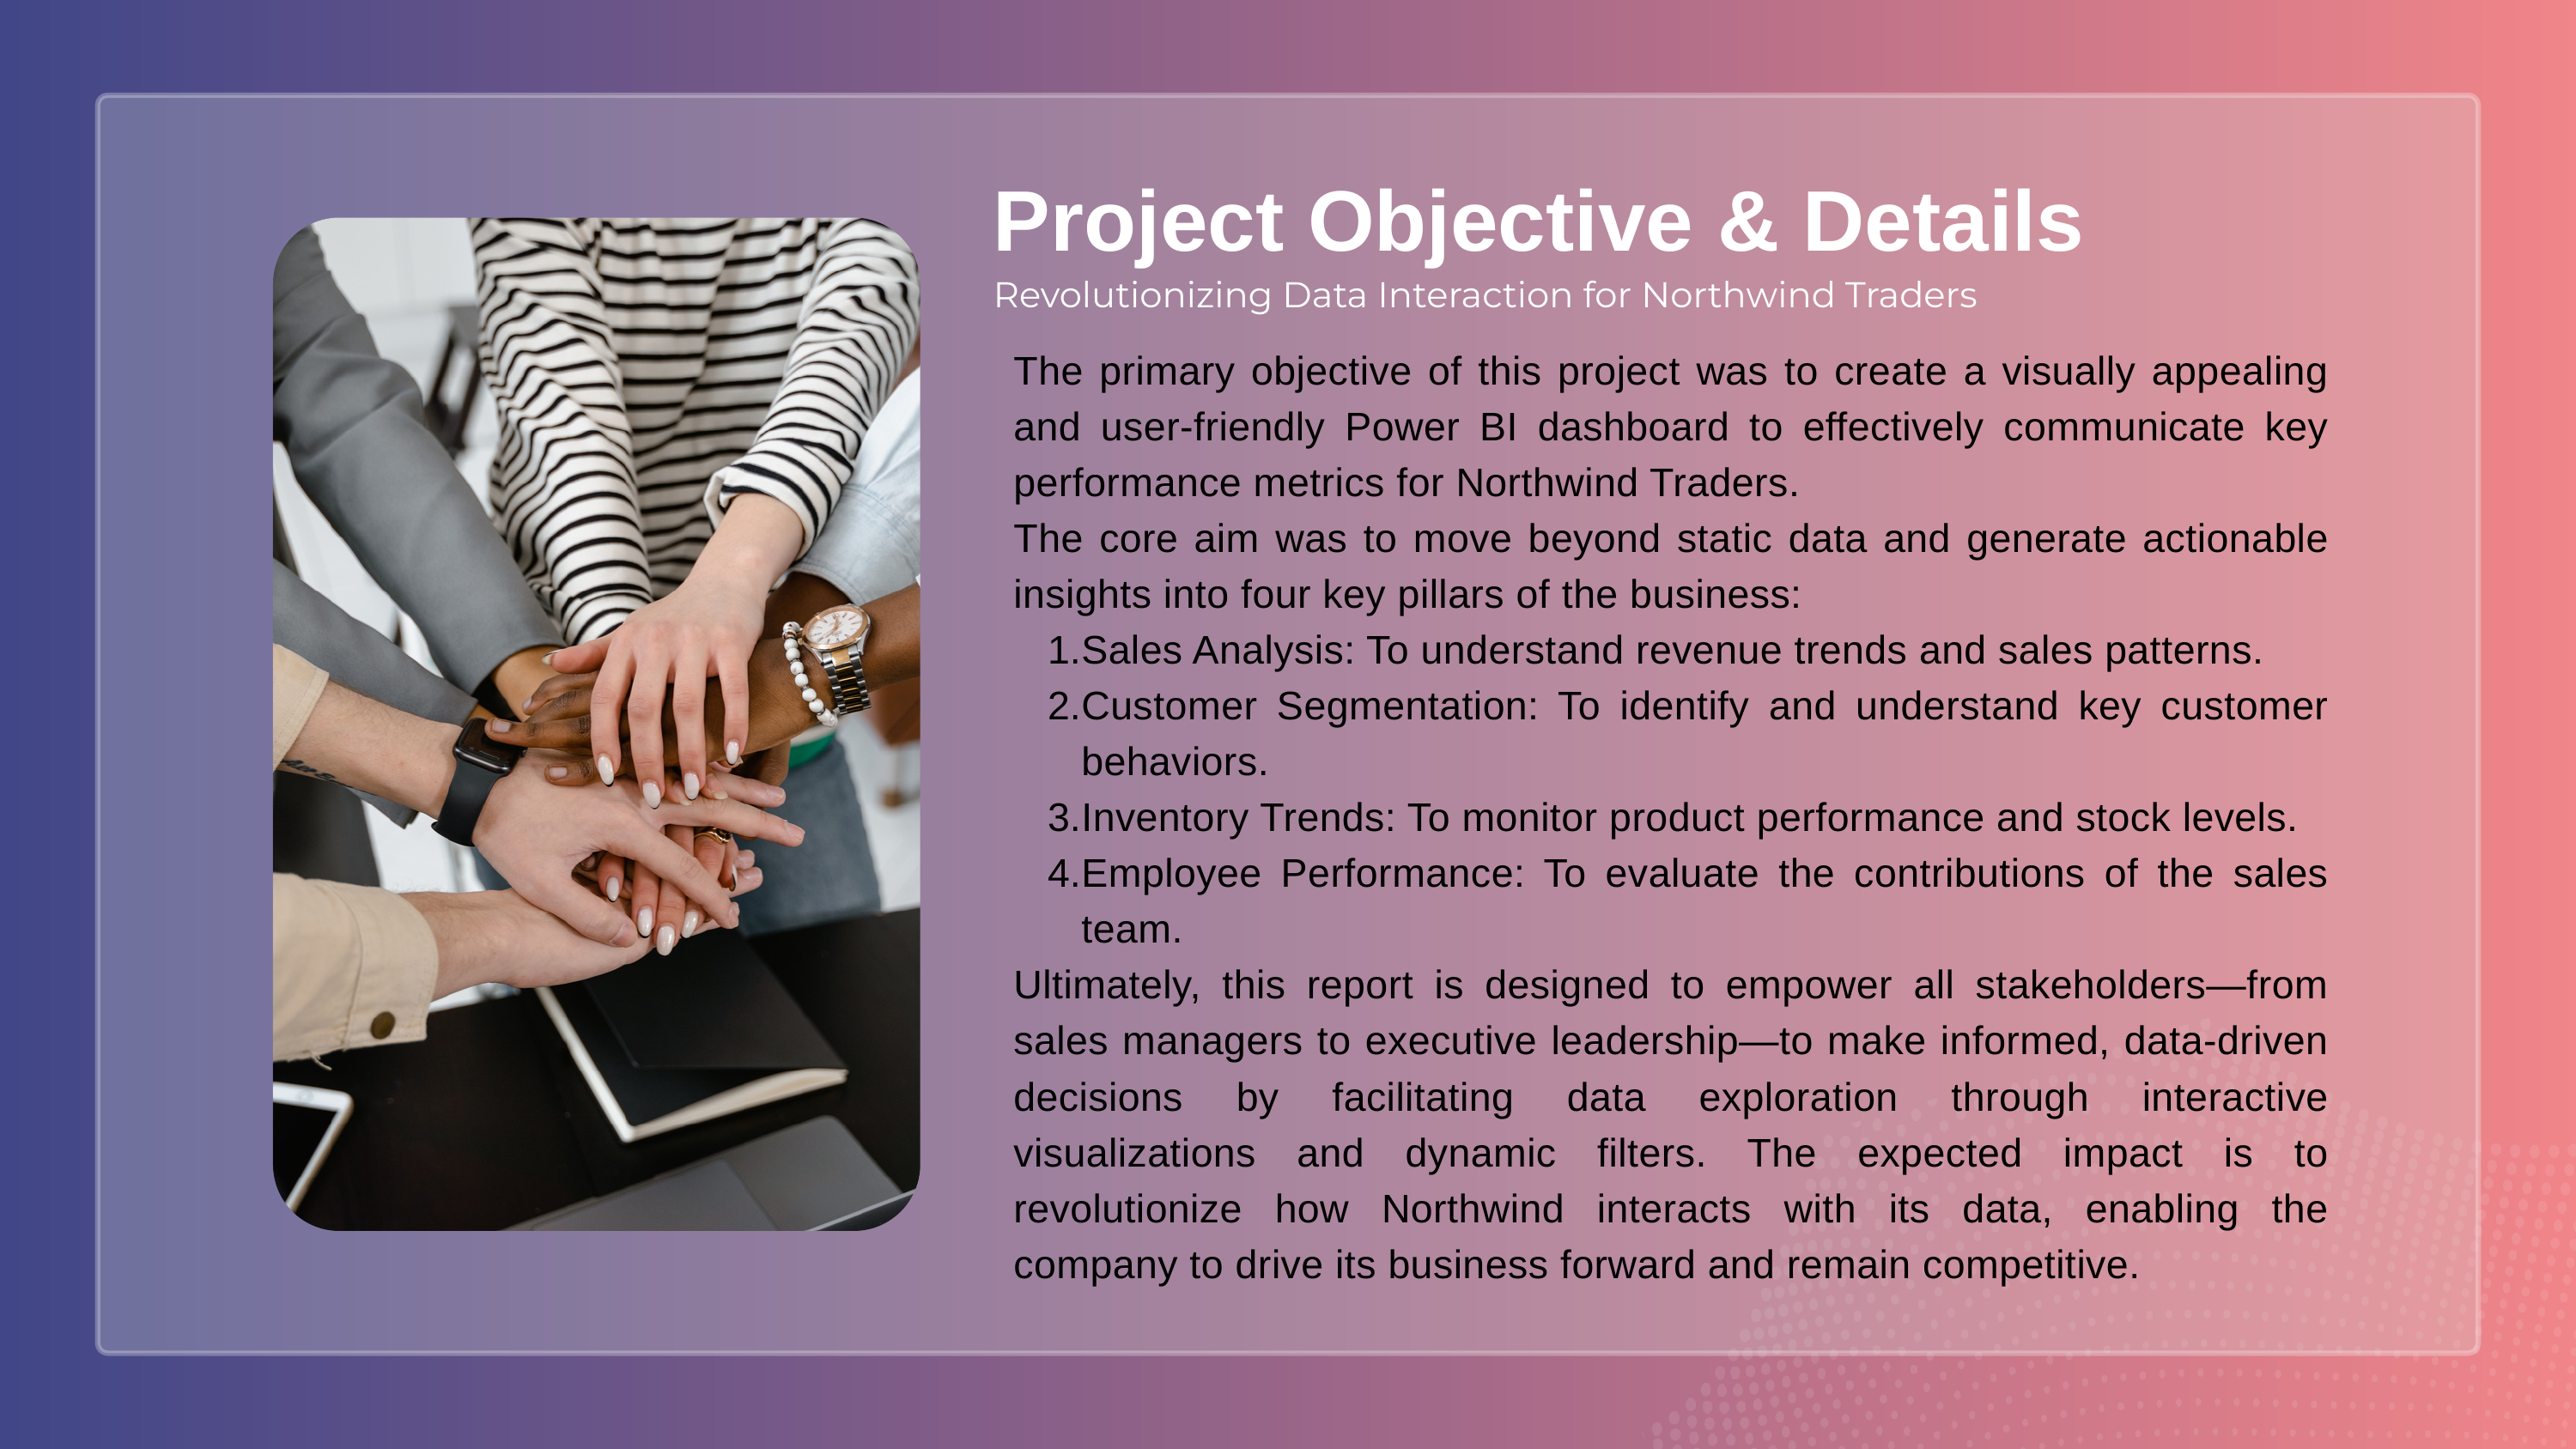

Project Objective & Details

Revolutionizing Data Interaction for Northwind Traders
The primary objective of this project was to create a visually appealing and user-friendly Power BI dashboard to effectively communicate key performance metrics for Northwind Traders.
The core aim was to move beyond static data and generate actionable insights into four key pillars of the business:
Sales Analysis: To understand revenue trends and sales patterns.
Customer Segmentation: To identify and understand key customer behaviors.
Inventory Trends: To monitor product performance and stock levels.
Employee Performance: To evaluate the contributions of the sales team.
Ultimately, this report is designed to empower all stakeholders—from sales managers to executive leadership—to make informed, data-driven decisions by facilitating data exploration through interactive visualizations and dynamic filters. The expected impact is to revolutionize how Northwind interacts with its data, enabling the company to drive its business forward and remain competitive.